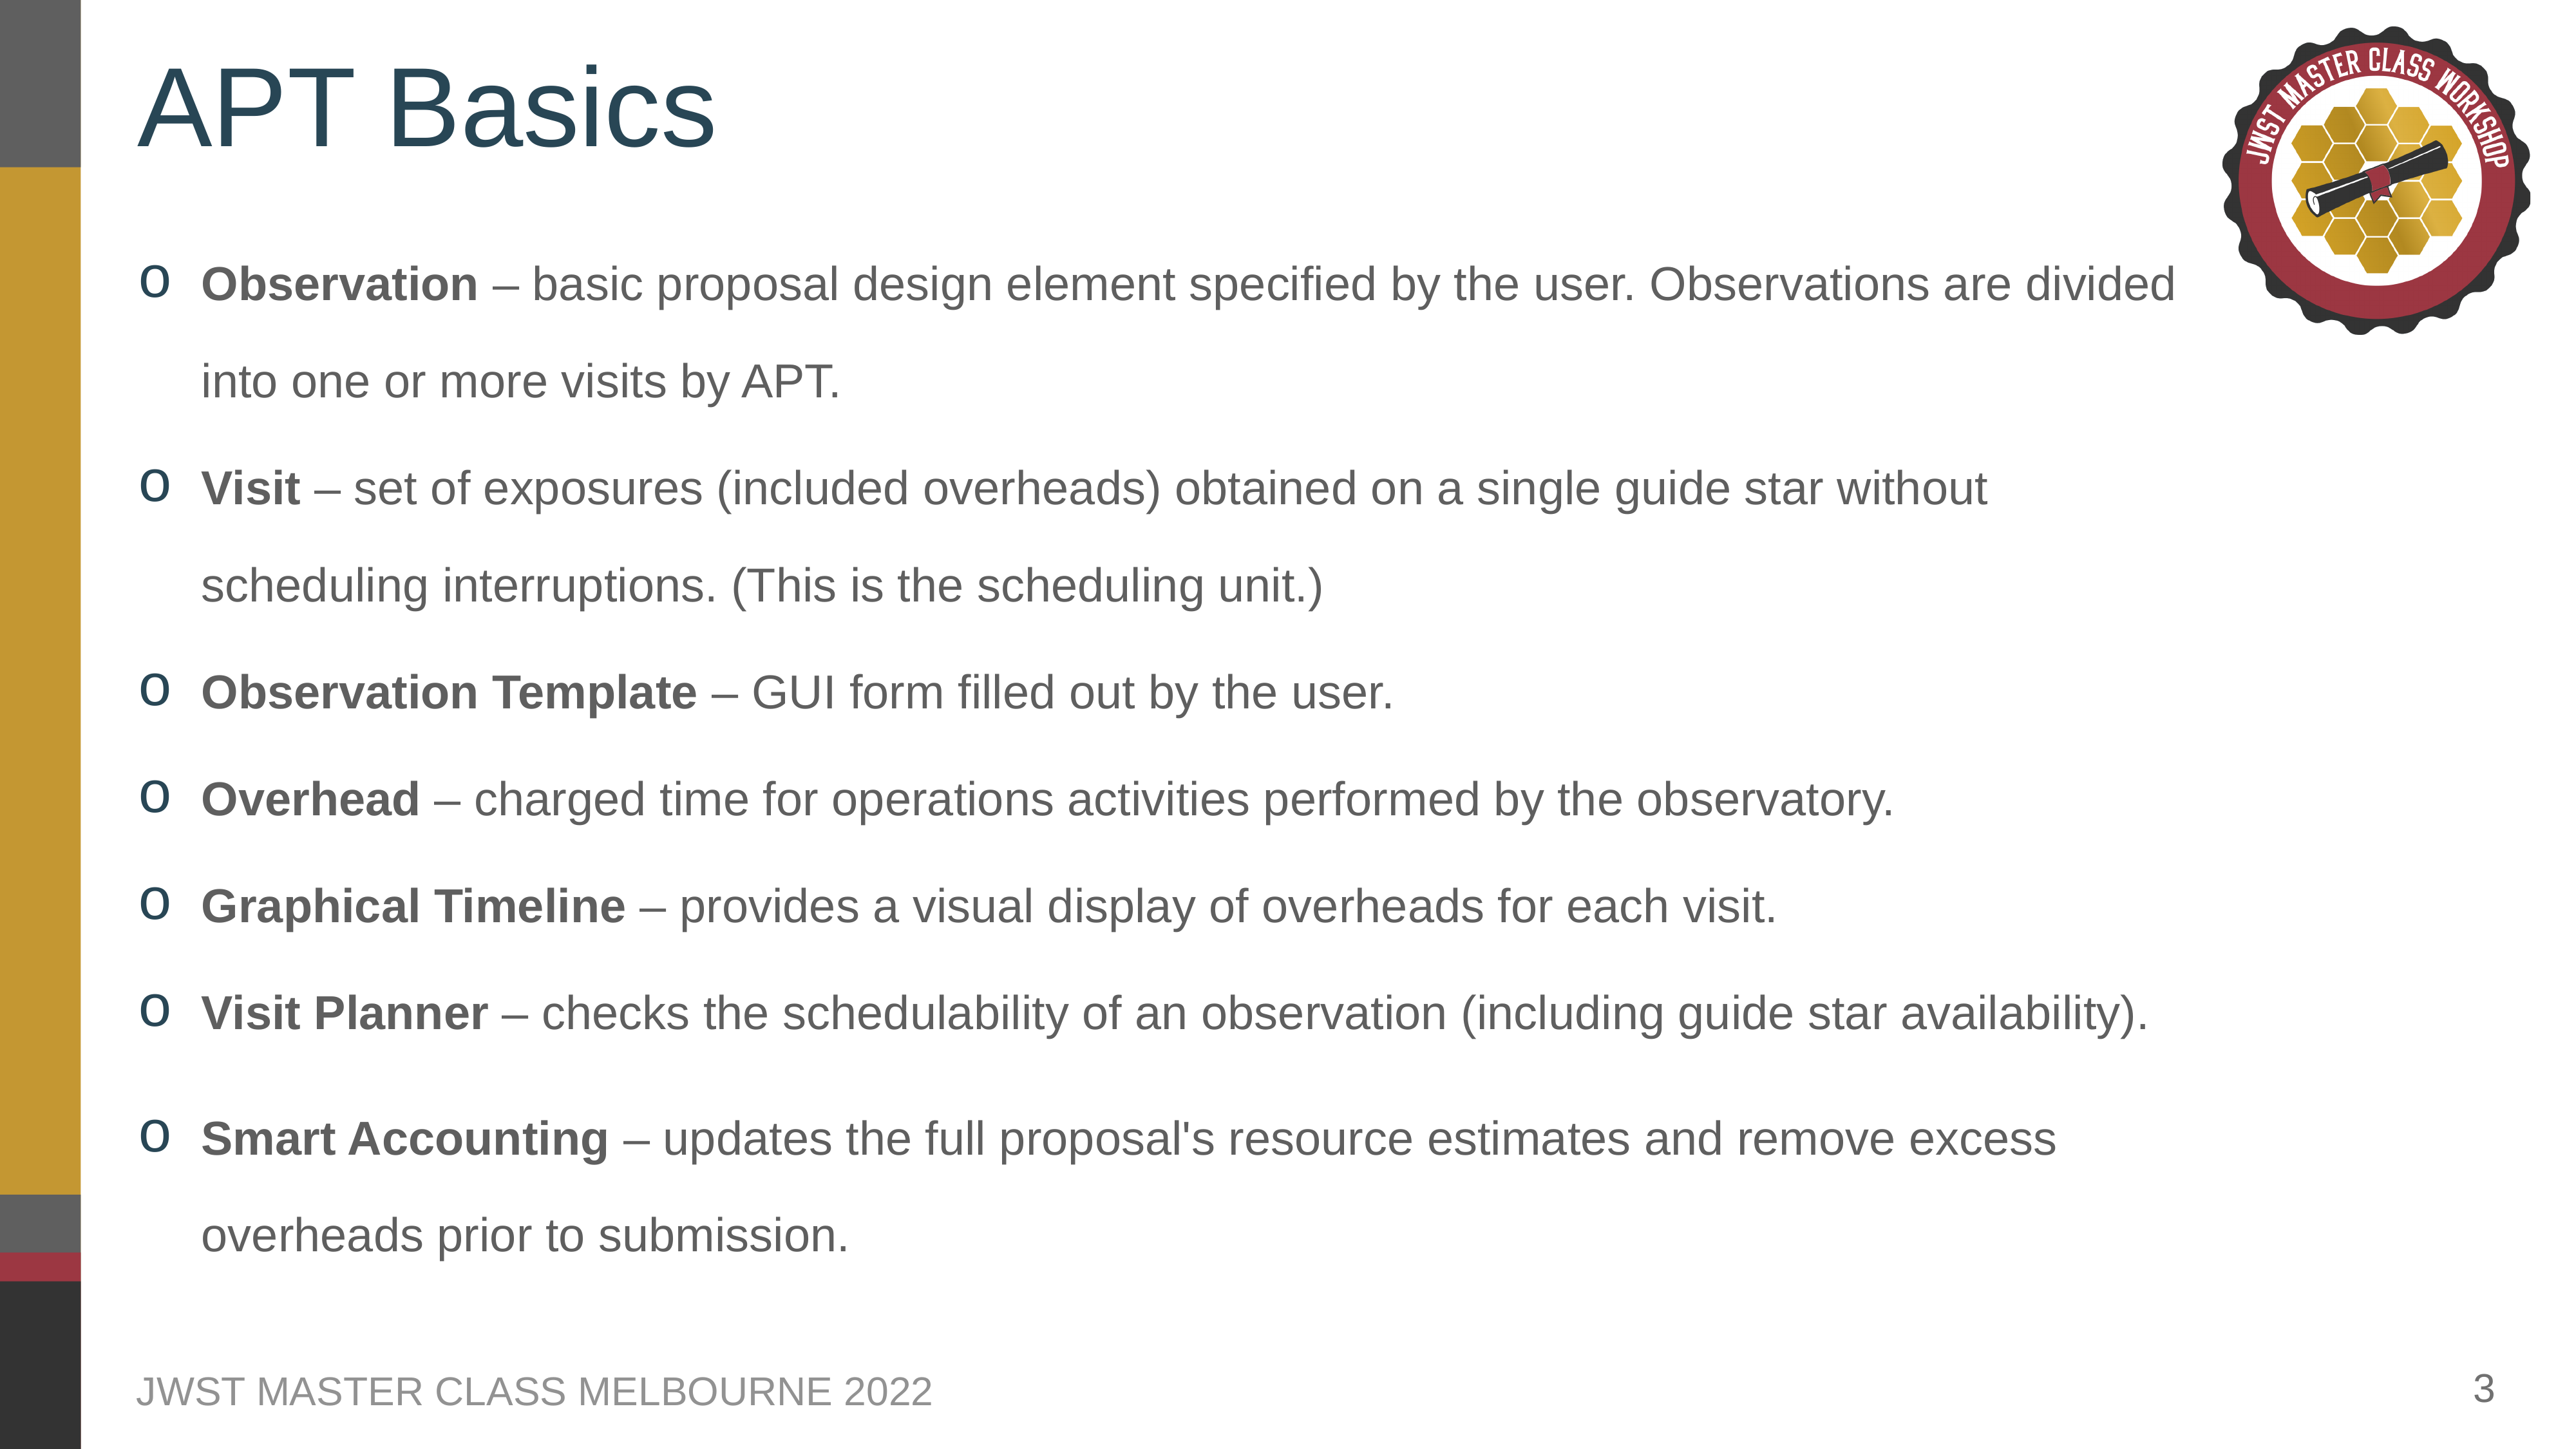

# APT Basics
Observation – basic proposal design element specified by the user. Observations are divided into one or more visits by APT.
Visit – set of exposures (included overheads) obtained on a single guide star without scheduling interruptions. (This is the scheduling unit.)
Observation Template – GUI form filled out by the user.
Overhead – charged time for operations activities performed by the observatory.
Graphical Timeline – provides a visual display of overheads for each visit.
Visit Planner – checks the schedulability of an observation (including guide star availability).

Smart Accounting – updates the full proposal's resource estimates and remove excess overheads prior to submission.
3